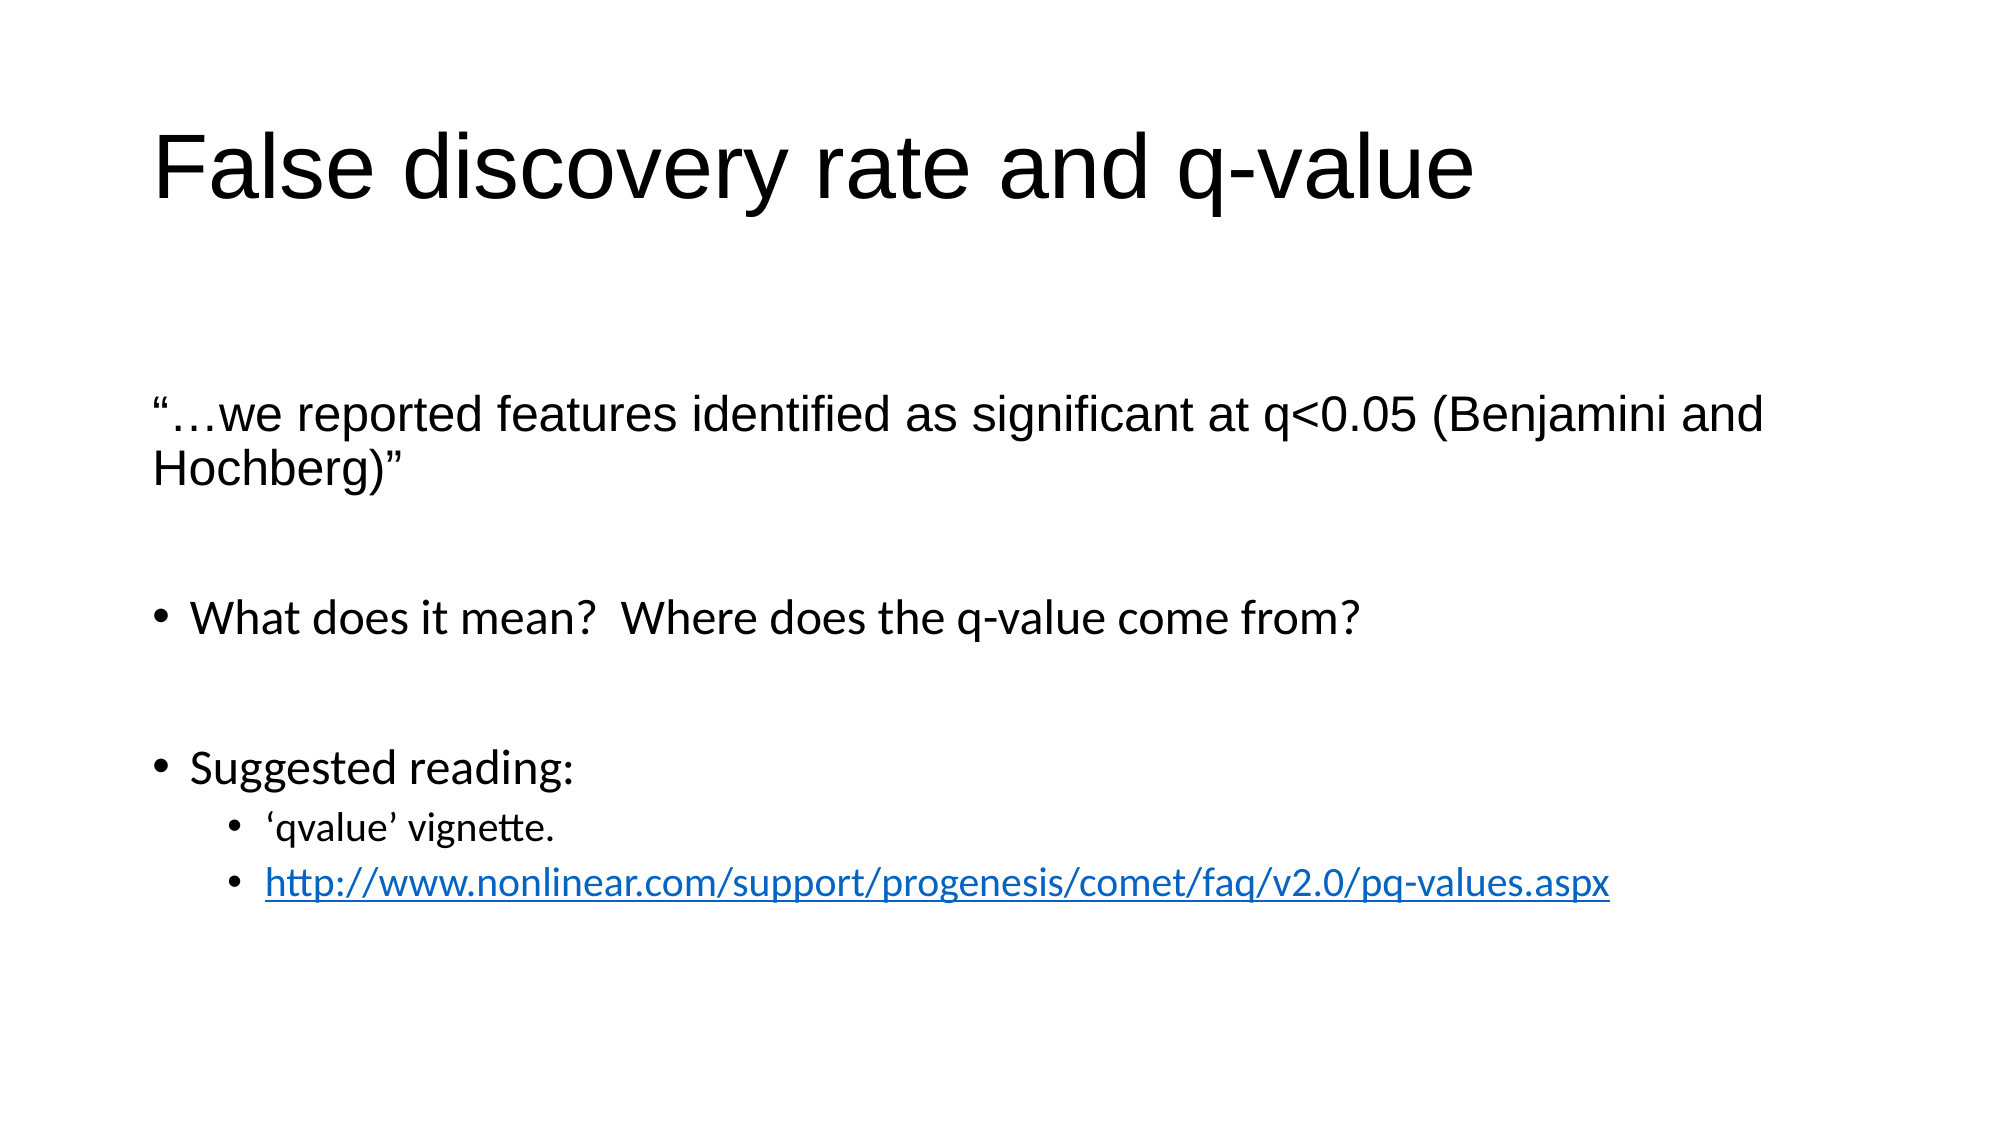

# False discovery rate and q-value

“…we reported features identified as significant at q<0.05 (Benjamini and Hochberg)”

What does it mean?  Where does the q-value come from?

Suggested reading:
‘qvalue’ vignette.
http://www.nonlinear.com/support/progenesis/comet/faq/v2.0/pq-values.aspx